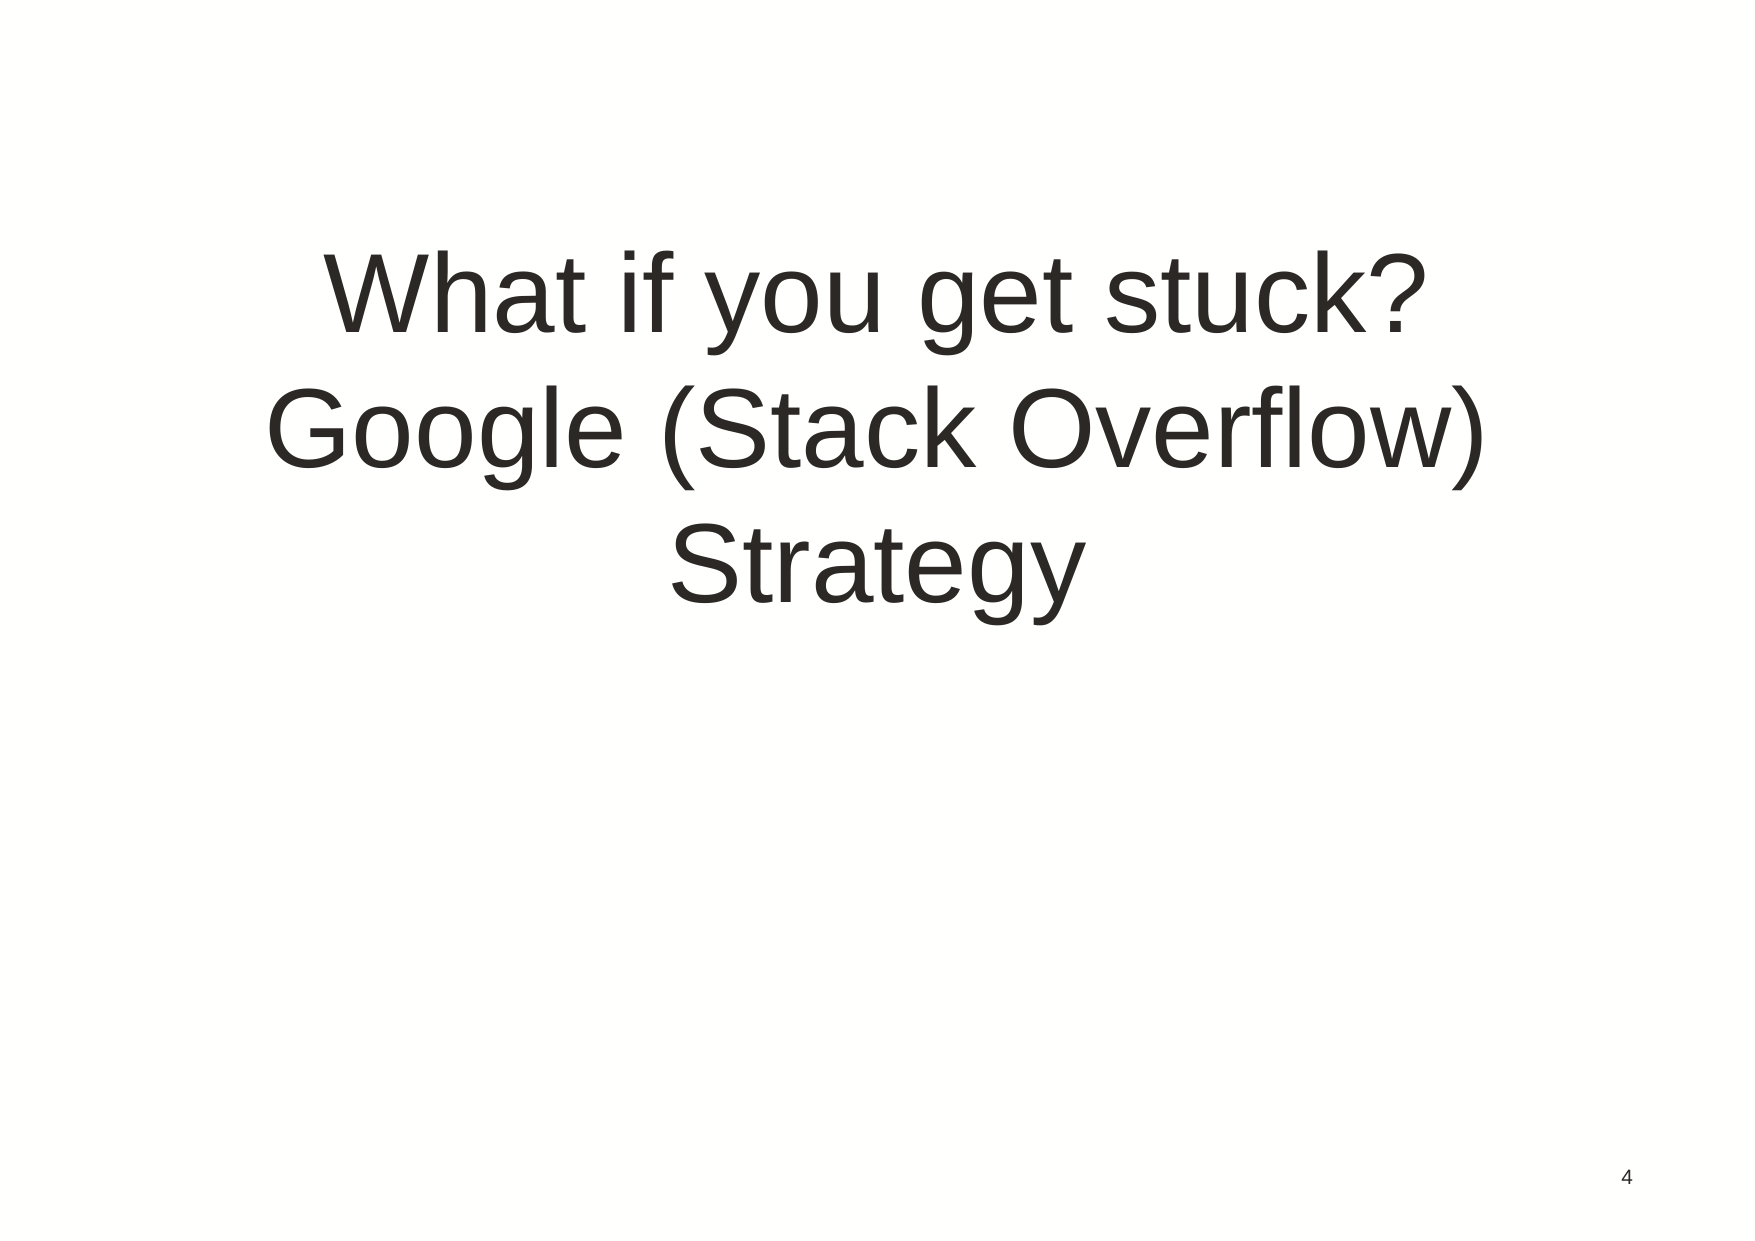

# What if you get stuck? Google (Stack Overflow) Strategy

4